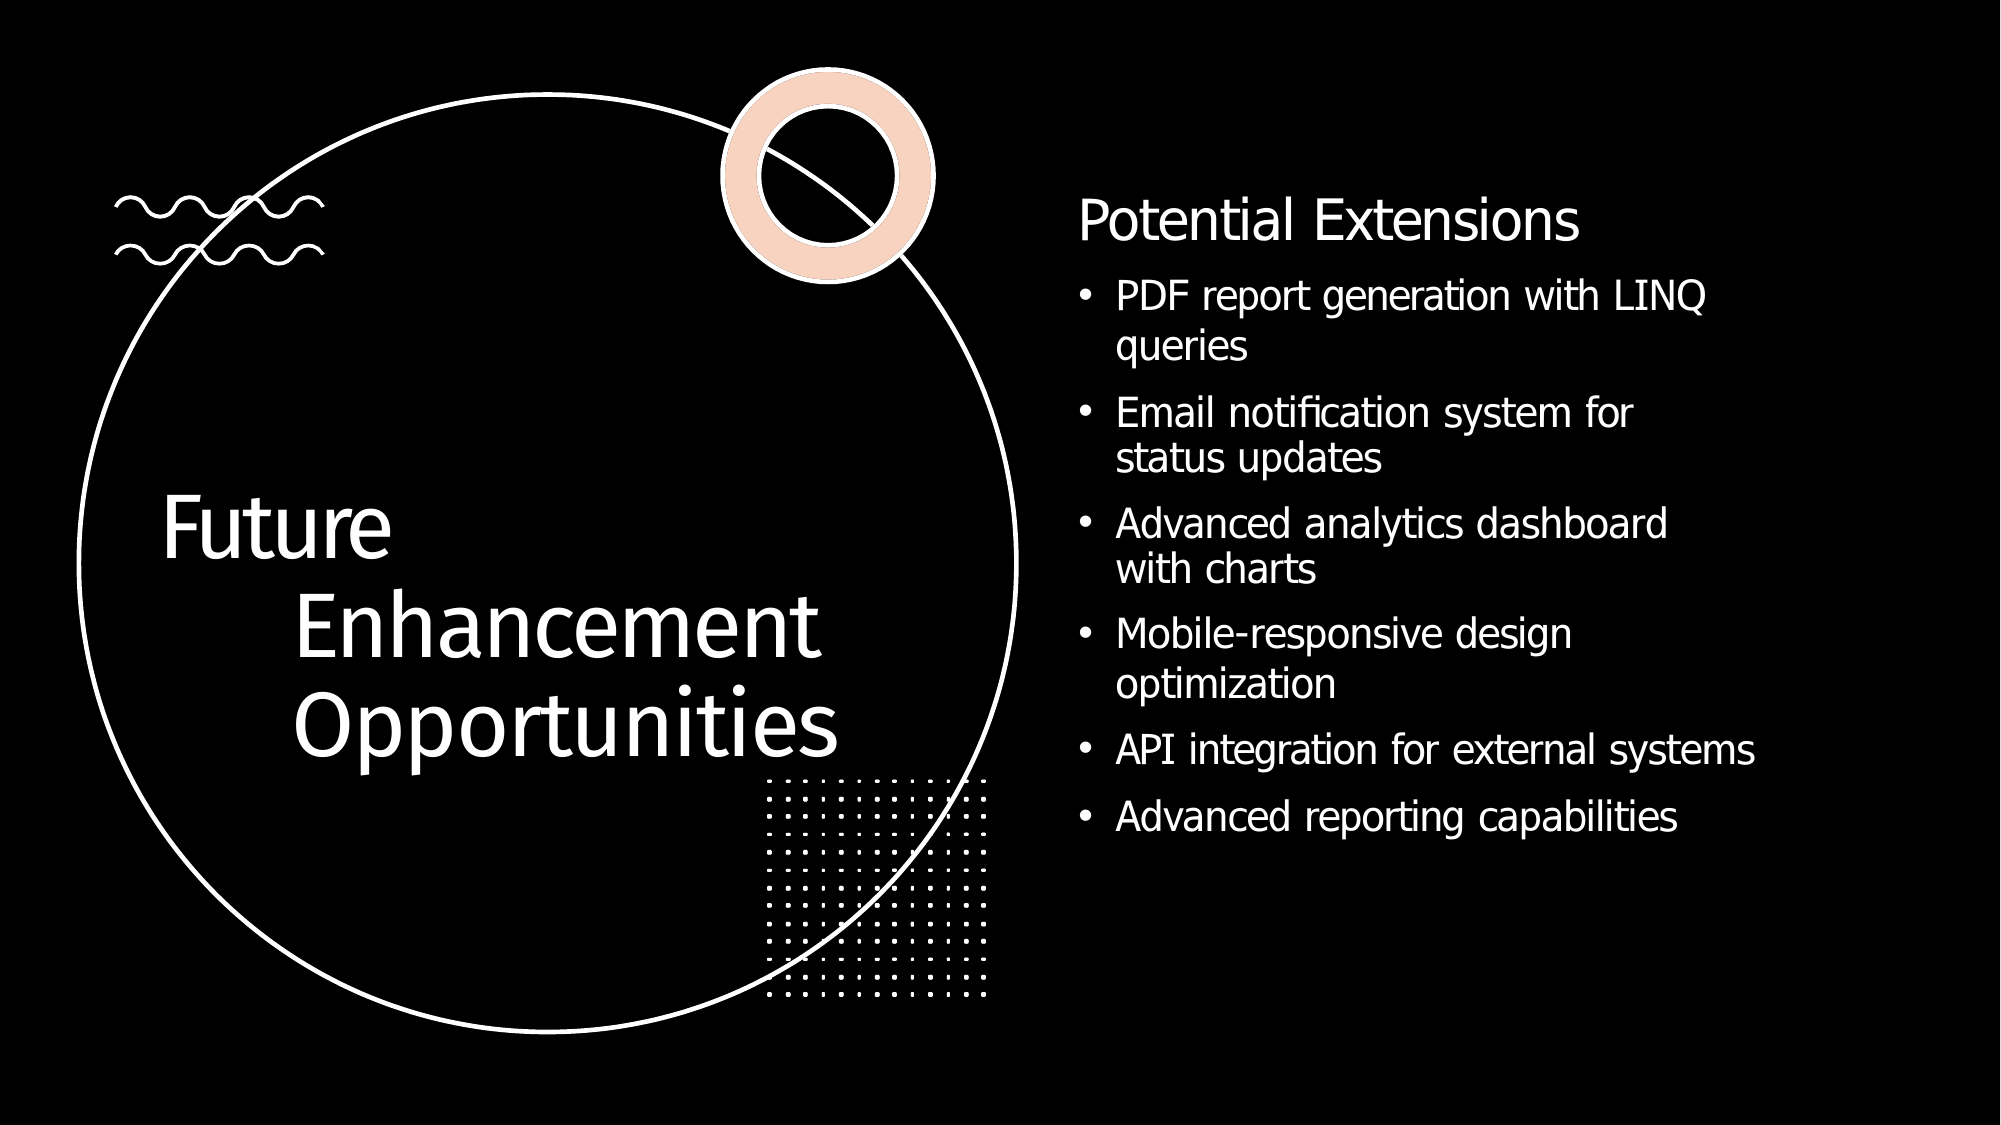

# Potential Extensions
PDF report generation with LINQ queries
Email notification system for status updates
Advanced analytics dashboard with charts
Mobile-responsive design optimization
API integration for external systems
Advanced reporting capabilities
Future Enhancement Opportunities